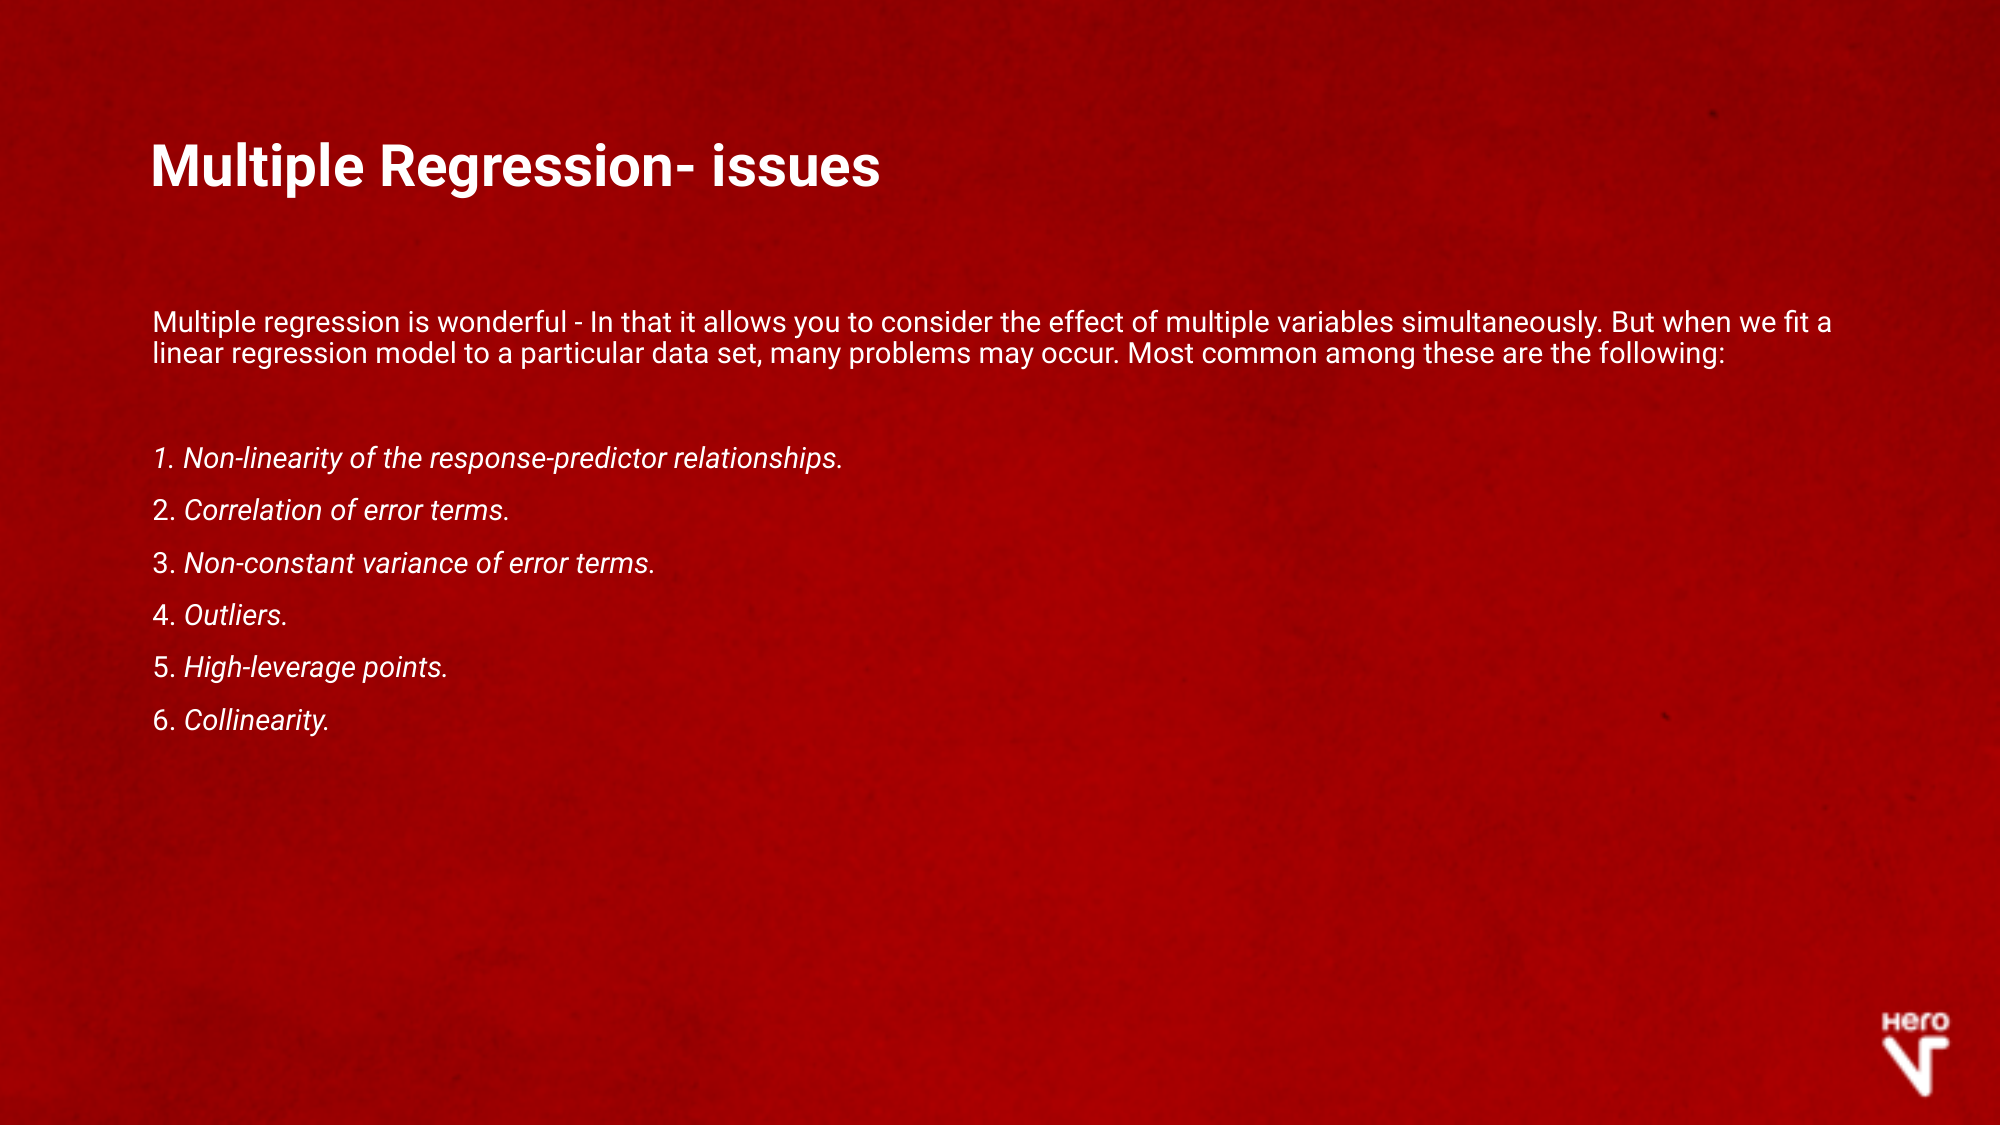

# Multiple Regression- issues
Multiple regression is wonderful - In that it allows you to consider the effect of multiple variables simultaneously. But when we fit a linear regression model to a particular data set, many problems may occur. Most common among these are the following:

1. Non-linearity of the response-predictor relationships.
2. Correlation of error terms.
3. Non-constant variance of error terms.
4. Outliers.
5. High-leverage points.
6. Collinearity.